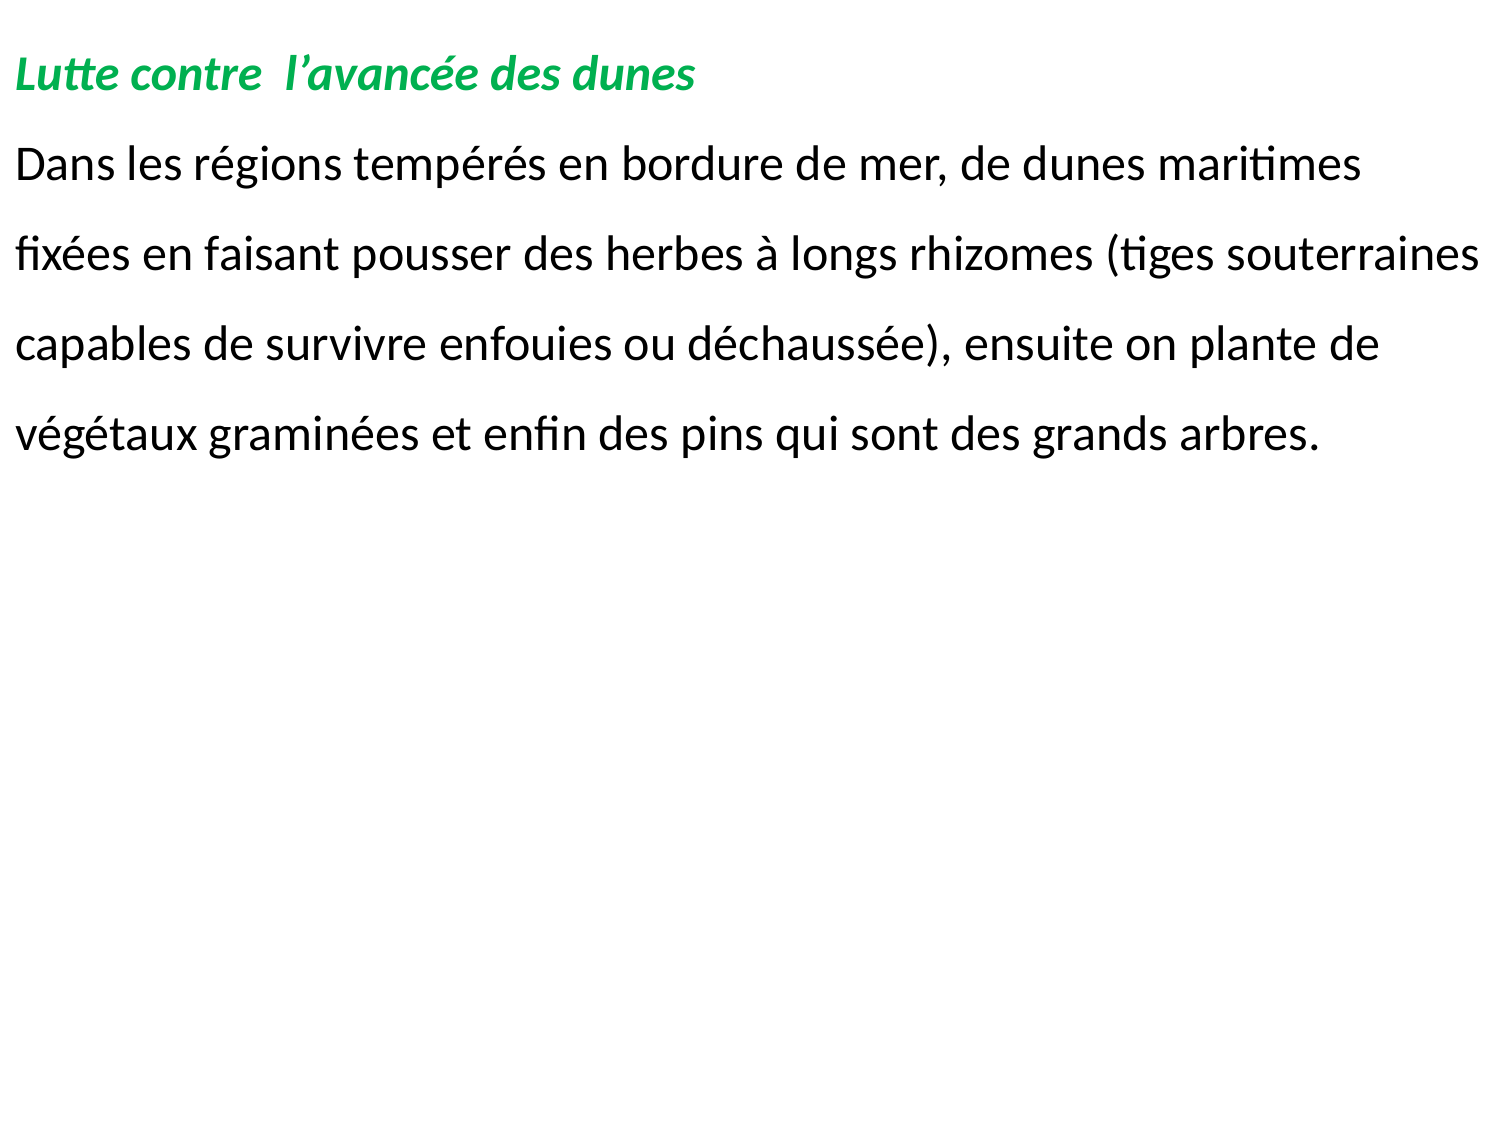

Lutte contre  l’avancée des dunes
Dans les régions tempérés en bordure de mer, de dunes maritimes fixées en faisant pousser des herbes à longs rhizomes (tiges souterraines capables de survivre enfouies ou déchaussée), ensuite on plante de végétaux graminées et enfin des pins qui sont des grands arbres.